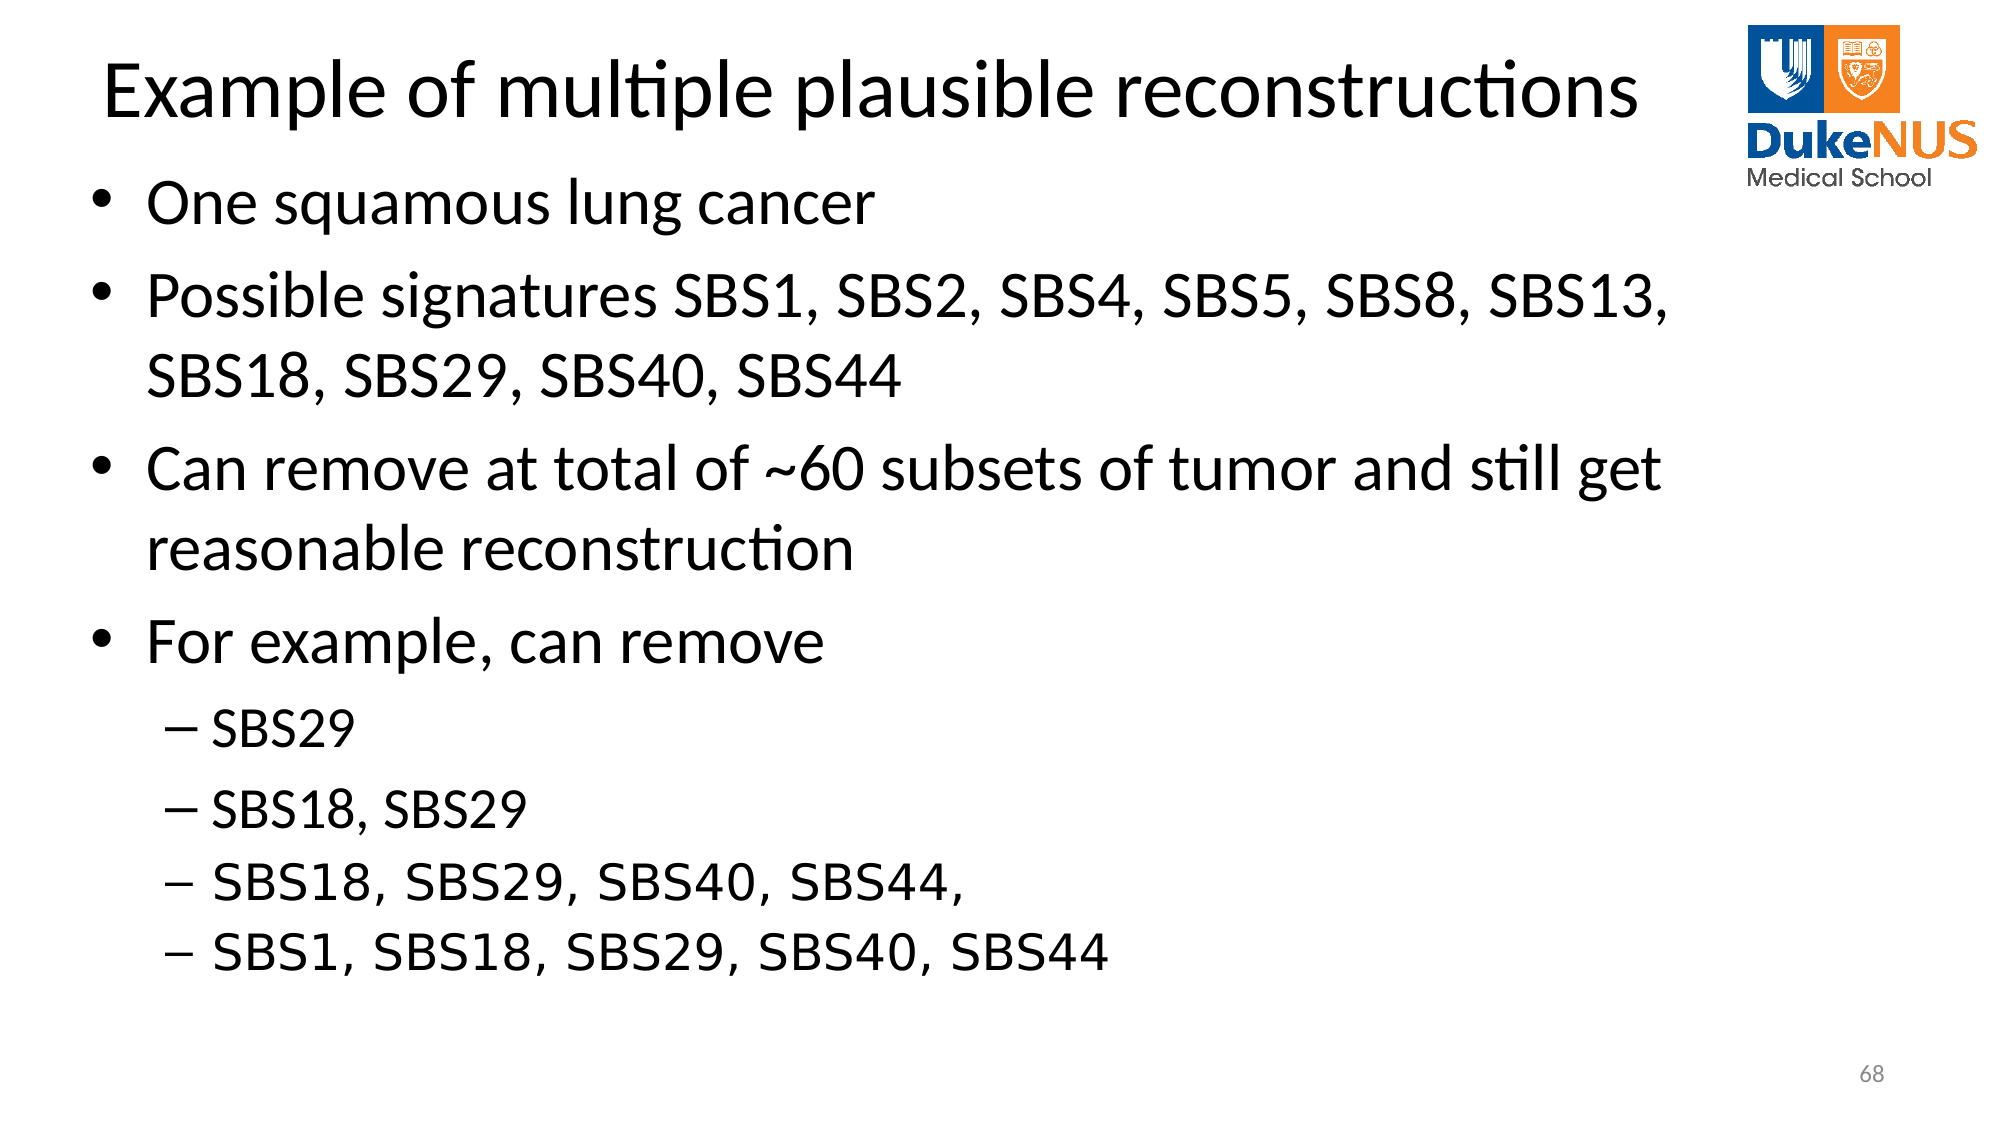

# Example of multiple plausible reconstructions
One squamous lung cancer
Possible signatures SBS1, SBS2, SBS4, SBS5, SBS8, SBS13, SBS18, SBS29, SBS40, SBS44
Can remove at total of ~60 subsets of tumor and still get reasonable reconstruction
For example, can remove
SBS29
SBS18, SBS29
SBS18, SBS29, SBS40, SBS44,
SBS1, SBS18, SBS29, SBS40, SBS44
68